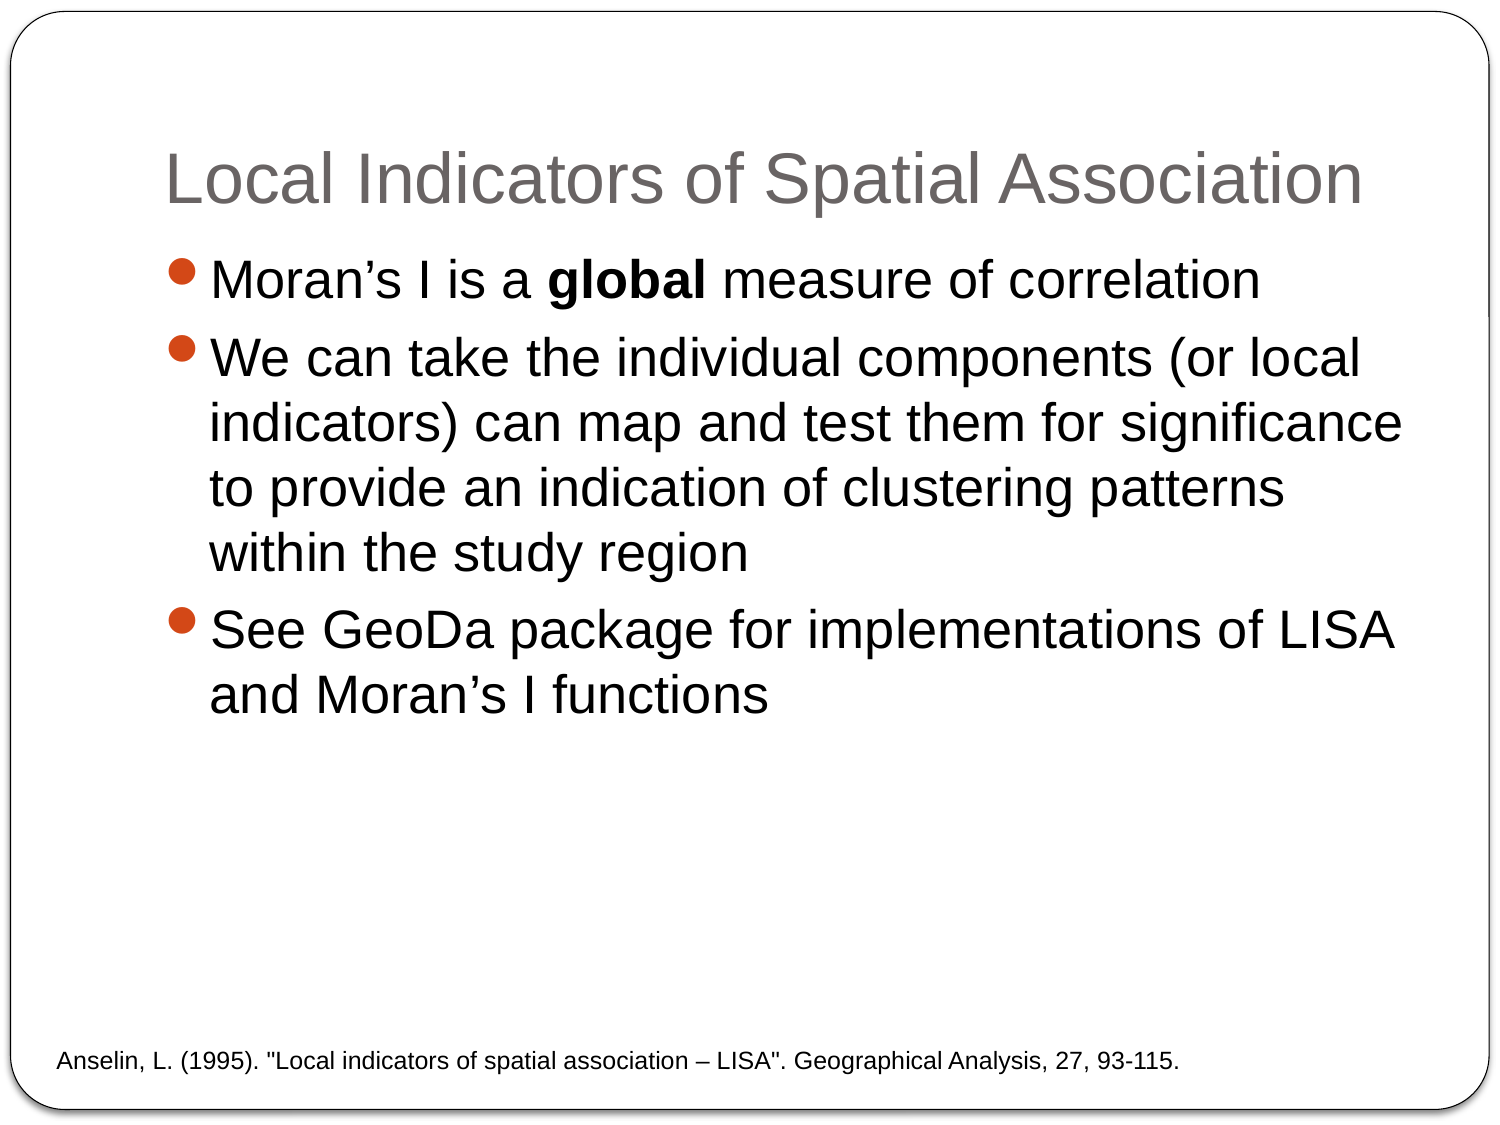

# Local Indicators of Spatial Association
Moran’s I is a global measure of correlation
We can take the individual components (or local indicators) can map and test them for significance to provide an indication of clustering patterns within the study region
See GeoDa package for implementations of LISA and Moran’s I functions
Anselin, L. (1995). "Local indicators of spatial association – LISA". Geographical Analysis, 27, 93-115.